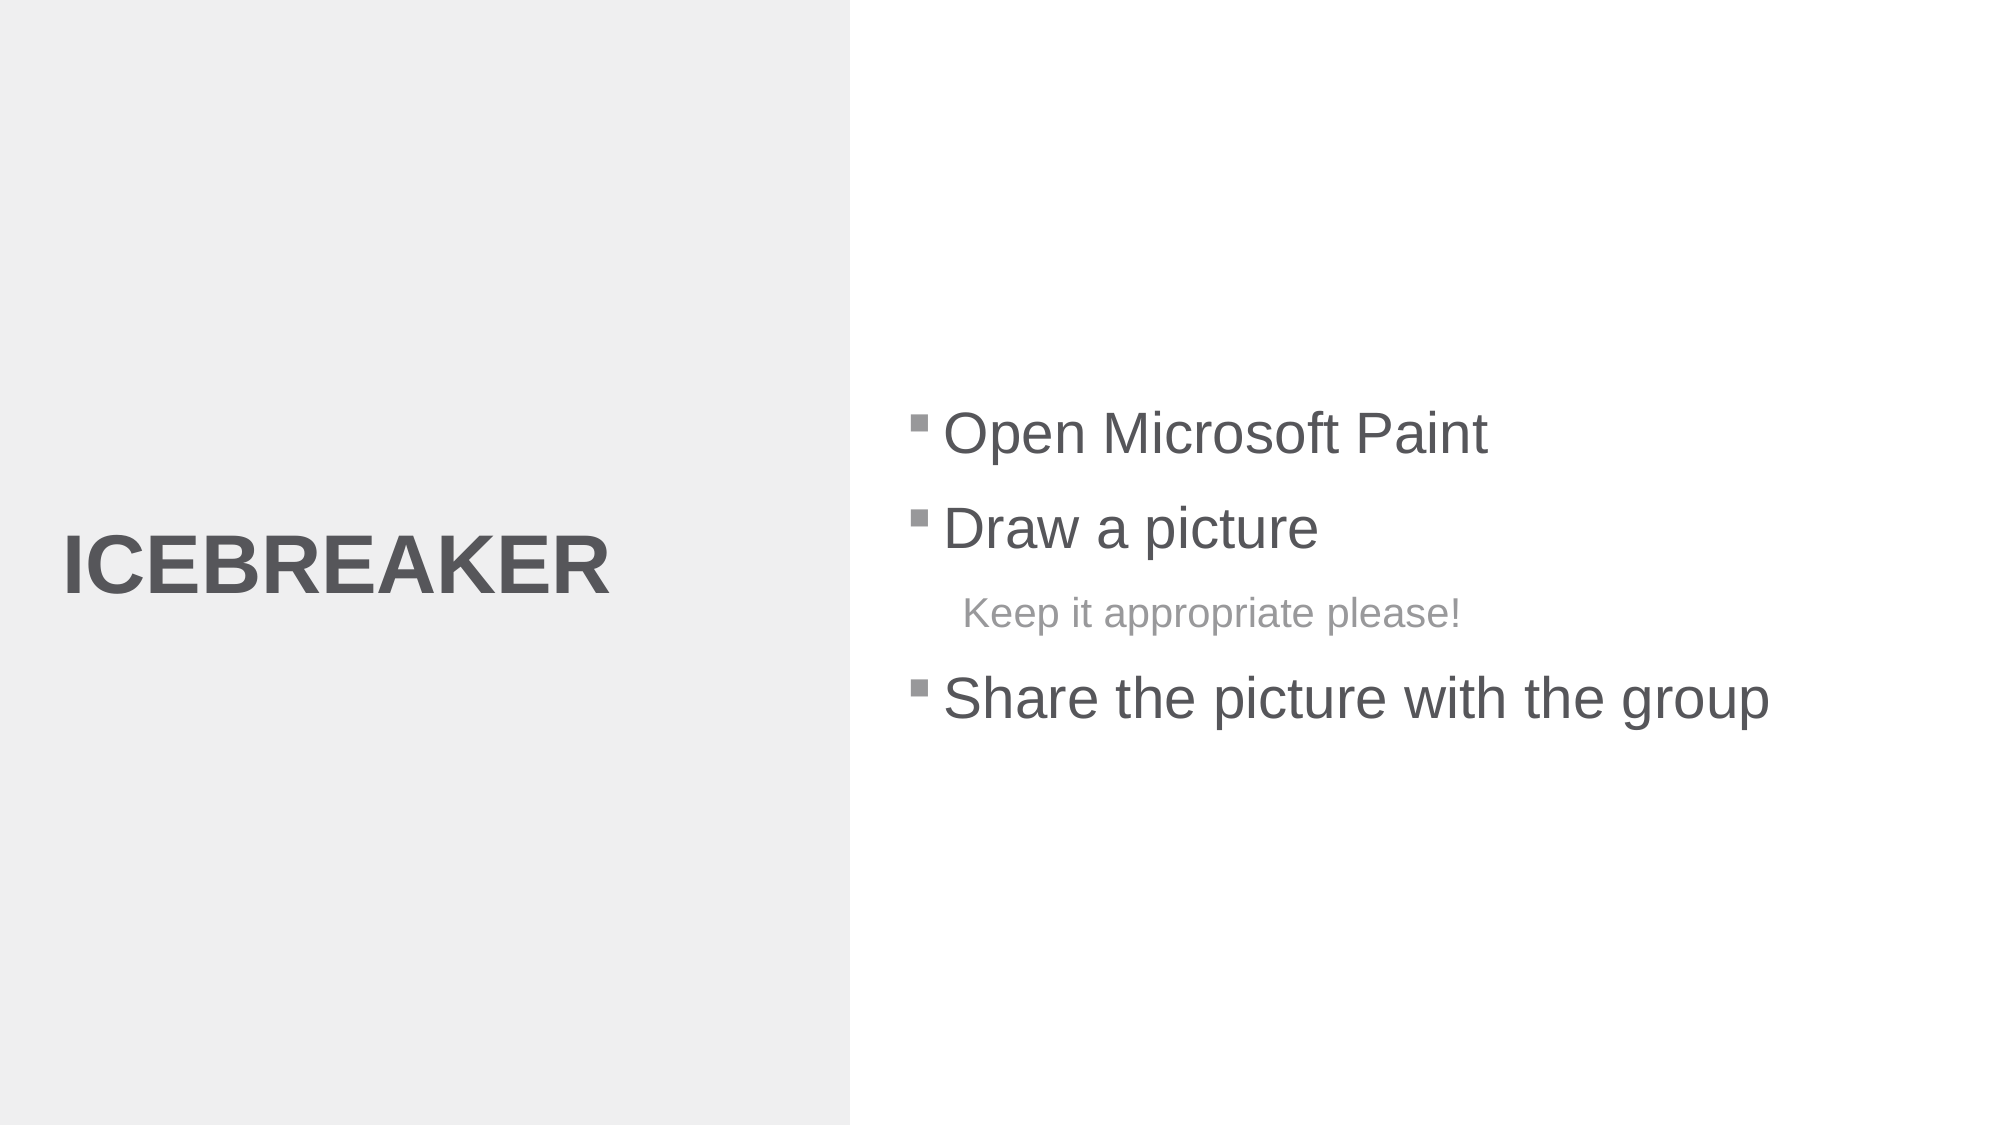

# ICEBREAKER
Open Microsoft Paint
Draw a picture
Keep it appropriate please!
Share the picture with the group